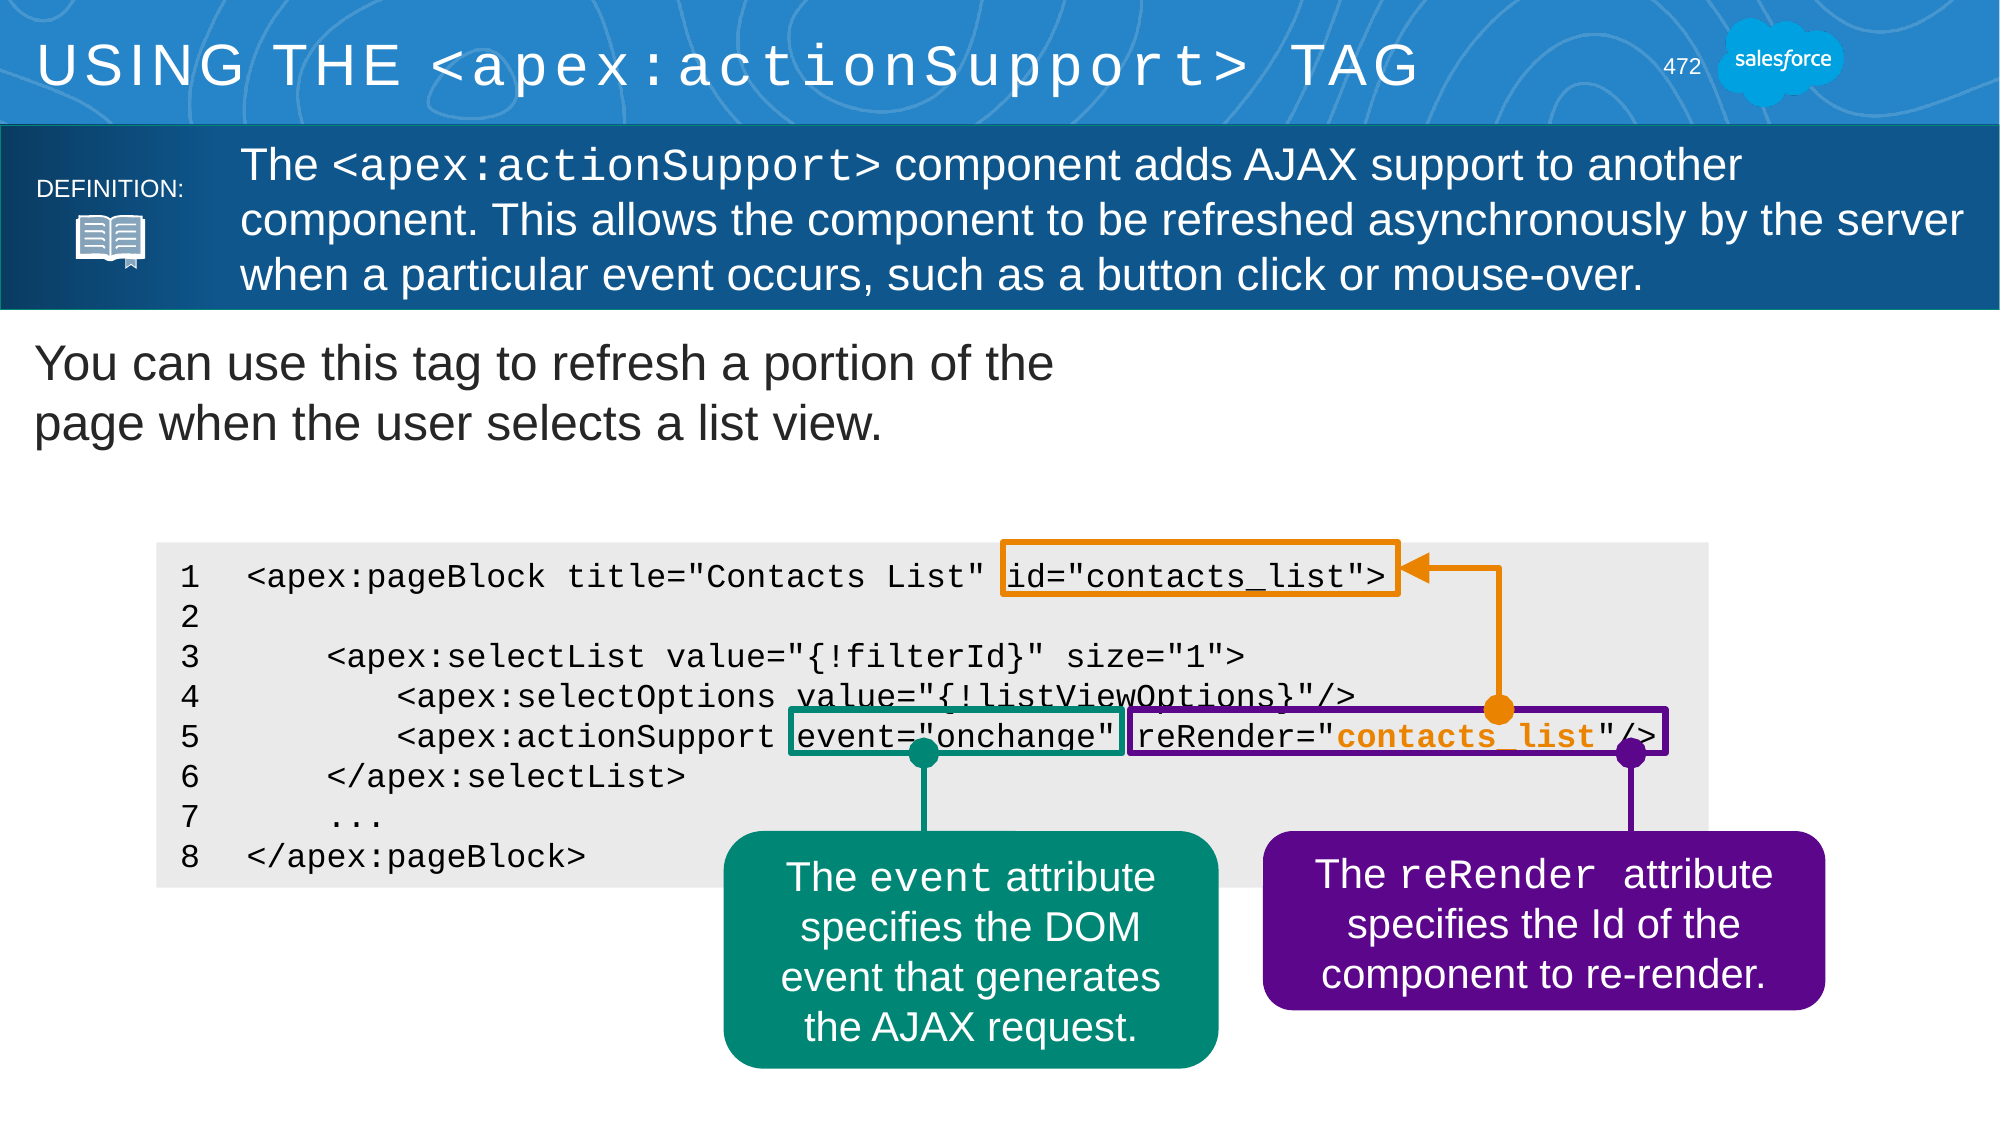

# Using the <apex:actionSupport> Tag
472
The <apex:actionSupport> component adds AJAX support to another component. This allows the component to be refreshed asynchronously by the server when a particular event occurs, such as a button click or mouse-over.
DEFINITION:

You can use this tag to refresh a portion of the page when the user selects a list view.

1
2
3
4
5
6
7
8
<apex:pageBlock title="Contacts List" id="contacts_list">

    <apex:selectList value="{!filterId}" size="1">
	<apex:selectOptions value="{!listViewOptions}"/>
	<apex:actionSupport event="onchange" reRender="contacts_list"/>
    </apex:selectList>
    ...
</apex:pageBlock>

The reRender attribute specifies the Id of the component to re-render.
The event attribute specifies the DOM event that generates the AJAX request.